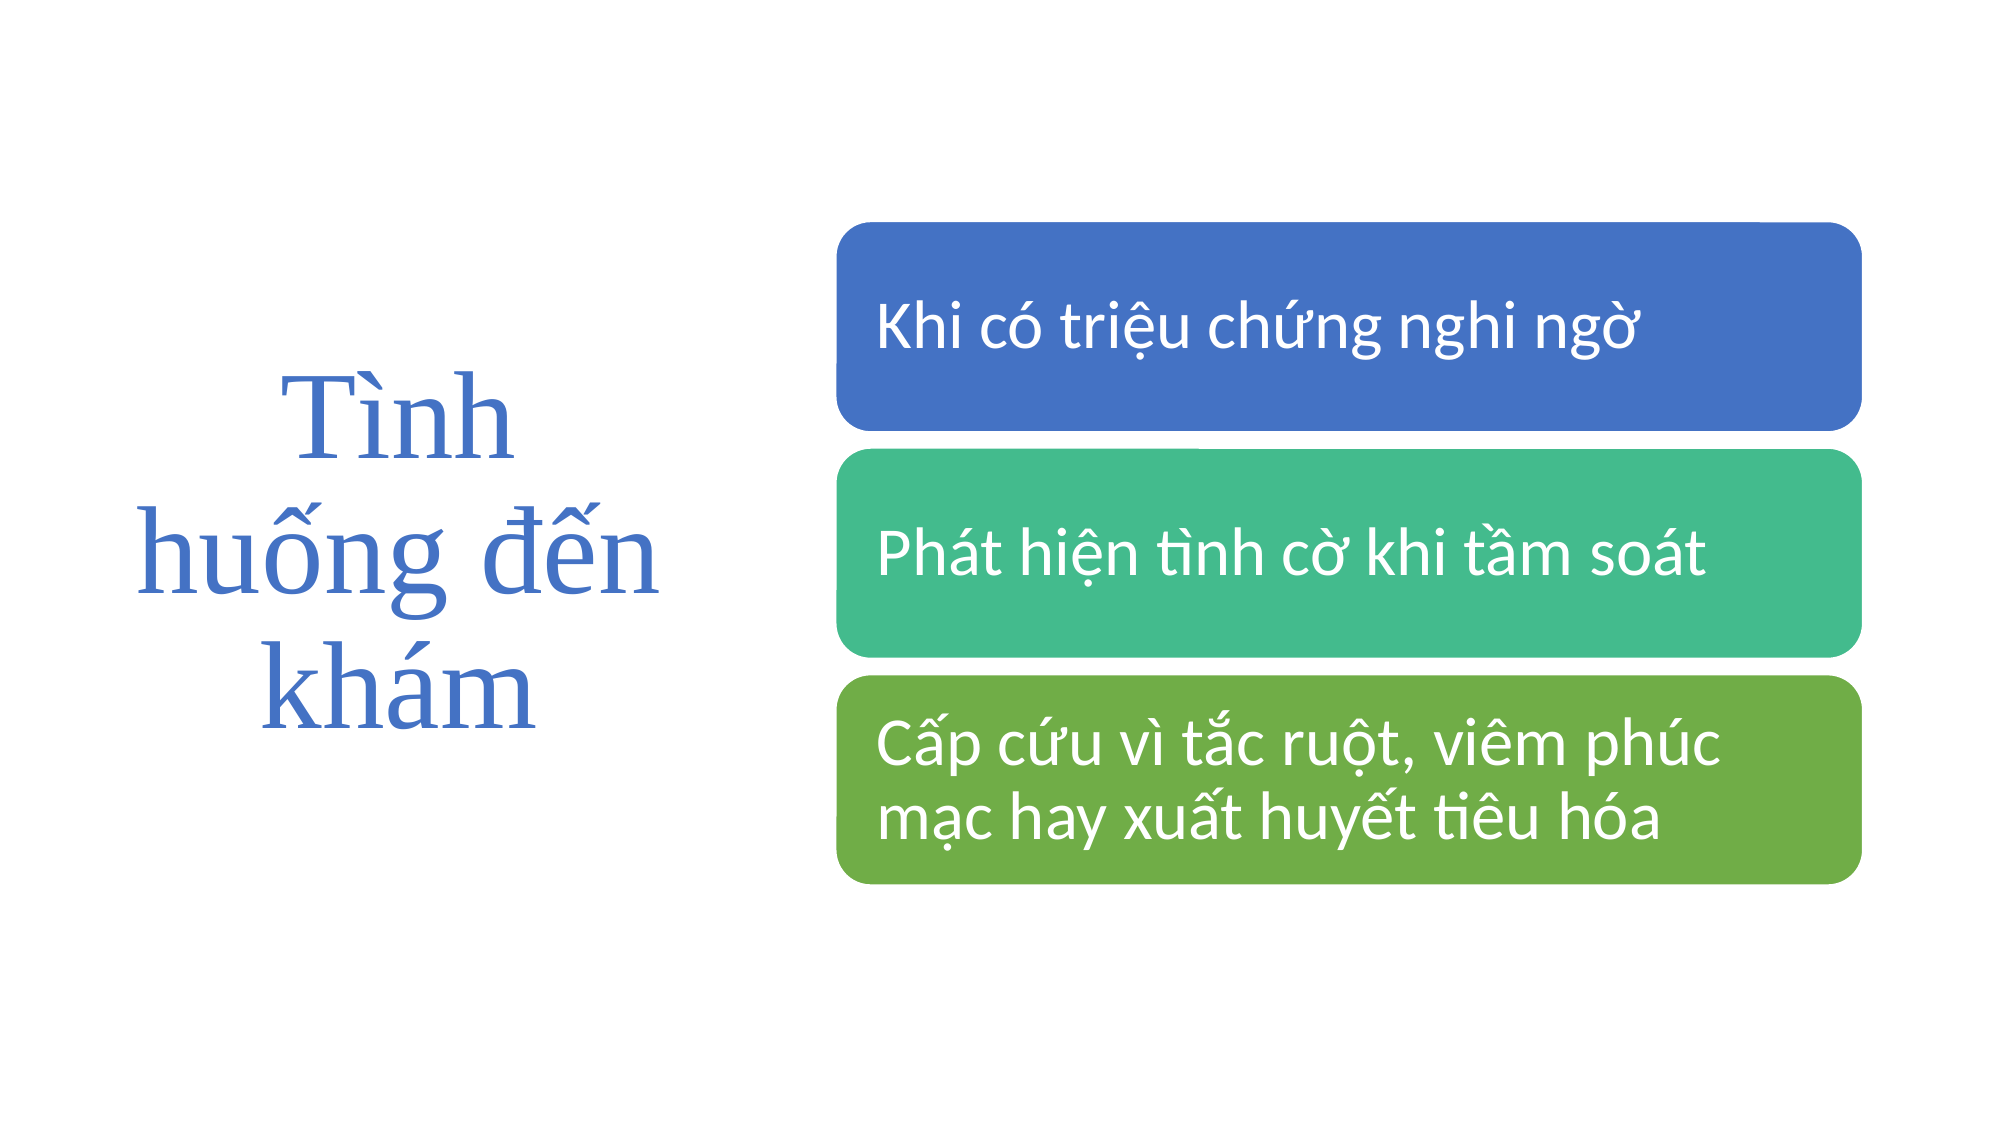

# Tình huống đến khám
Khi có triệu chứng nghi ngờ
Phát hiện tình cờ khi tầm soát
Cấp cứu vì tắc ruột, viêm phúc mạc hay xuất huyết tiêu hóa